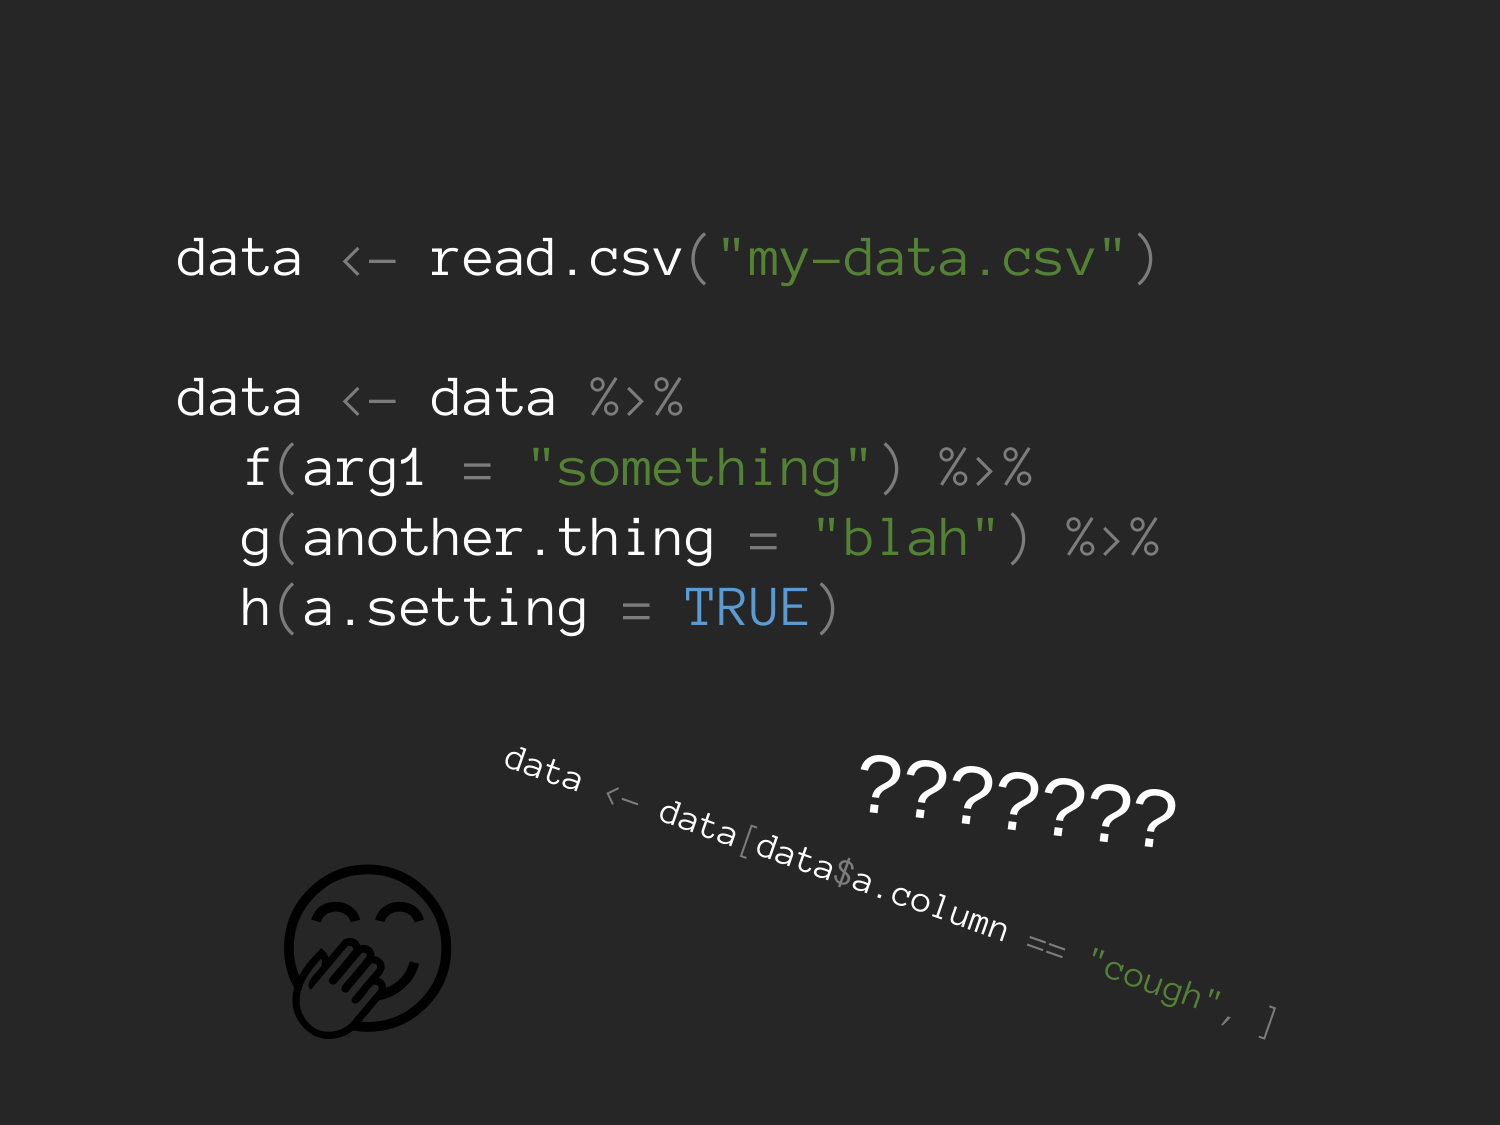

data <- read.csv("my-data.csv")

data <- data %>%
  f(arg1 = "something") %>%
  g(another.thing = "blah") %>%
  h(a.setting = TRUE)

???????
🤭
data <- data[data$a.column == "cough", ]